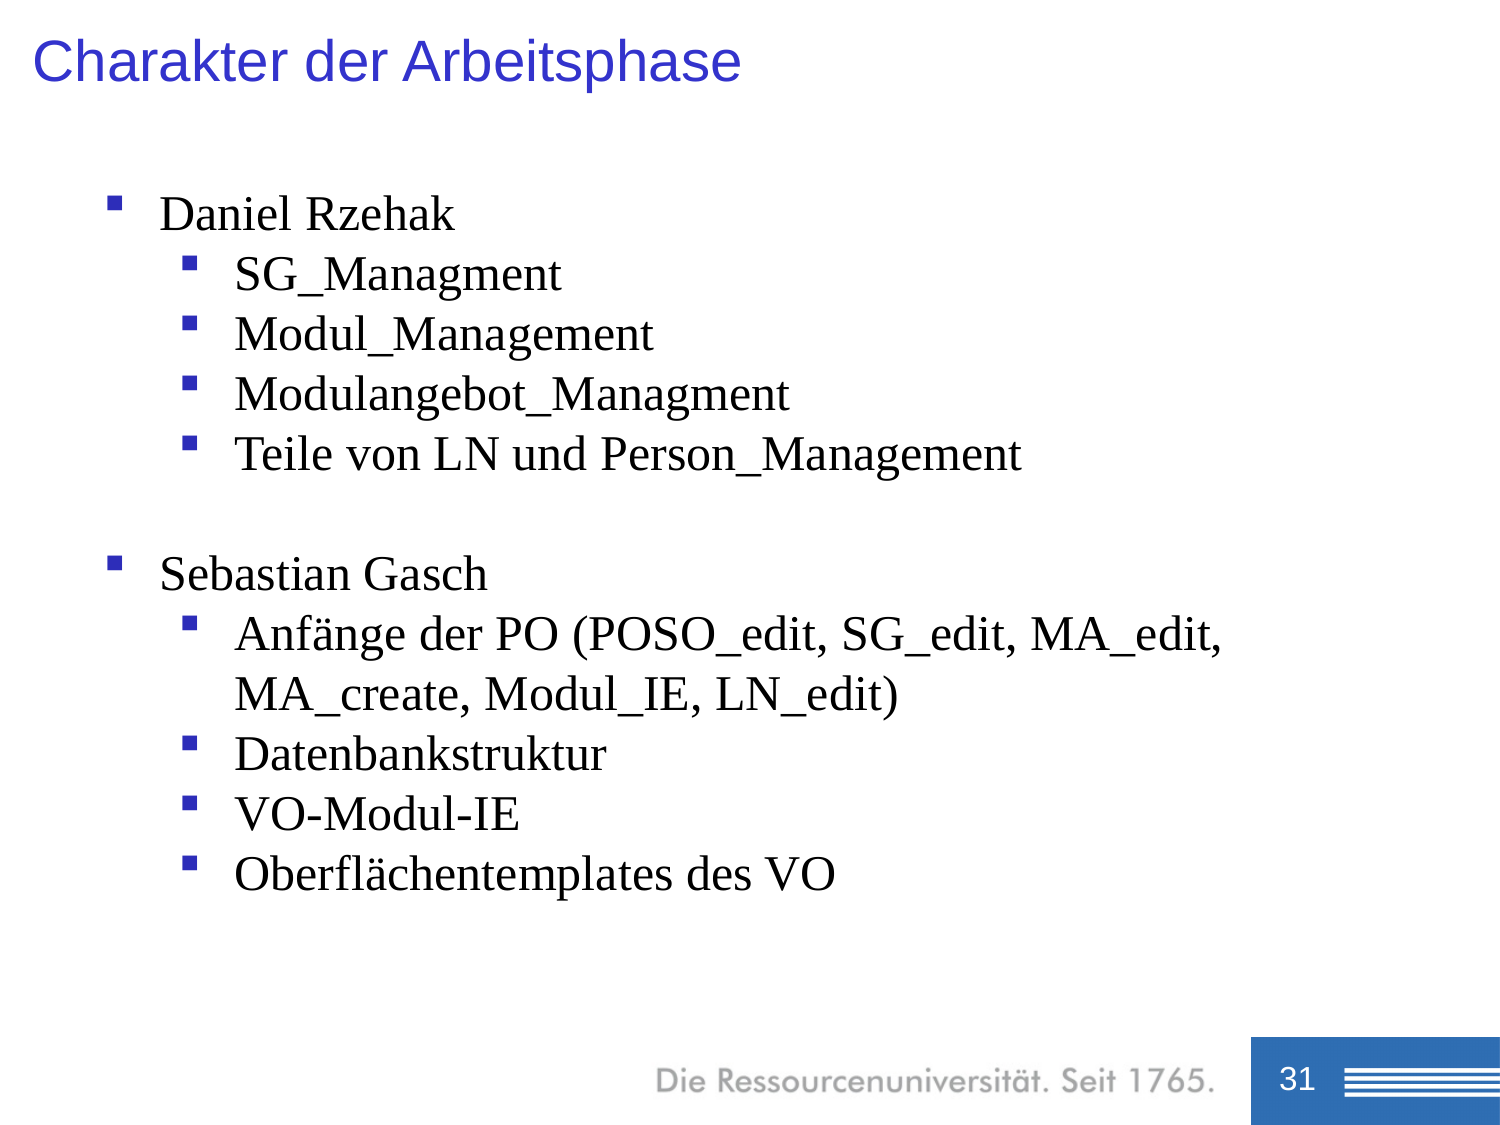

Charakter der Arbeitsphase
Daniel Rzehak
SG_Managment
Modul_Management
Modulangebot_Managment
Teile von LN und Person_Management

Sebastian Gasch
Anfänge der PO (POSO_edit, SG_edit, MA_edit, MA_create, Modul_IE, LN_edit)
Datenbankstruktur
VO-Modul-IE
Oberflächentemplates des VO

31